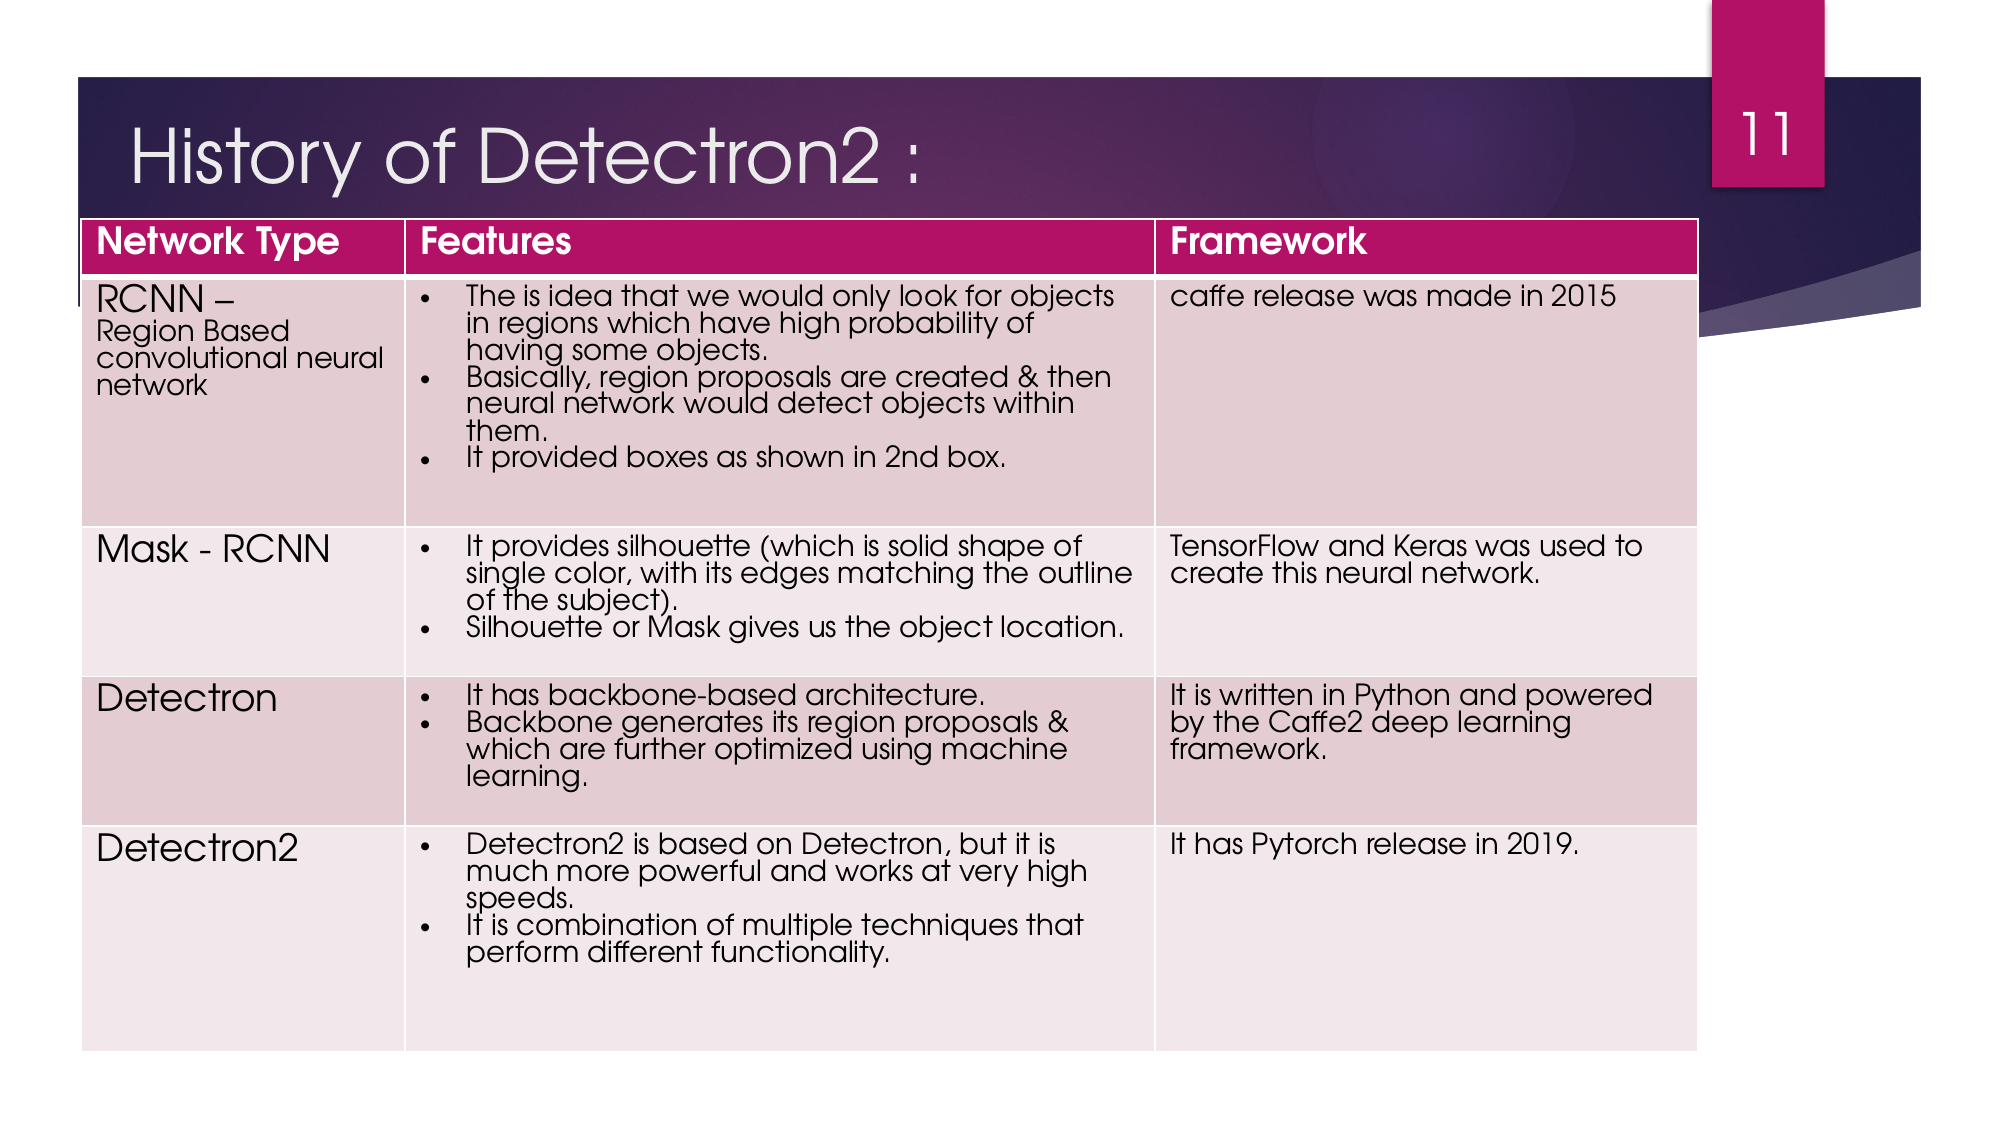

11
# History of Detectron2 :
| Network Type | Features | Framework |
| --- | --- | --- |
| RCNN – Region Based convolutional neural network | The is idea that we would only look for objects in regions which have high probability of having some objects. Basically, region proposals are created & then neural network would detect objects within them. It provided boxes as shown in 2nd box. | caffe release was made in 2015 |
| Mask - RCNN | It provides silhouette (which is solid shape of single color, with its edges matching the outline of the subject). Silhouette or Mask gives us the object location. | TensorFlow and Keras was used to create this neural network. |
| Detectron | It has backbone-based architecture. Backbone generates its region proposals & which are further optimized using machine learning. | It is written in Python and powered by the Caffe2 deep learning framework. |
| Detectron2 | Detectron2 is based on Detectron, but it is much more powerful and works at very high speeds. It is combination of multiple techniques that perform different functionality. | It has Pytorch release in 2019. |